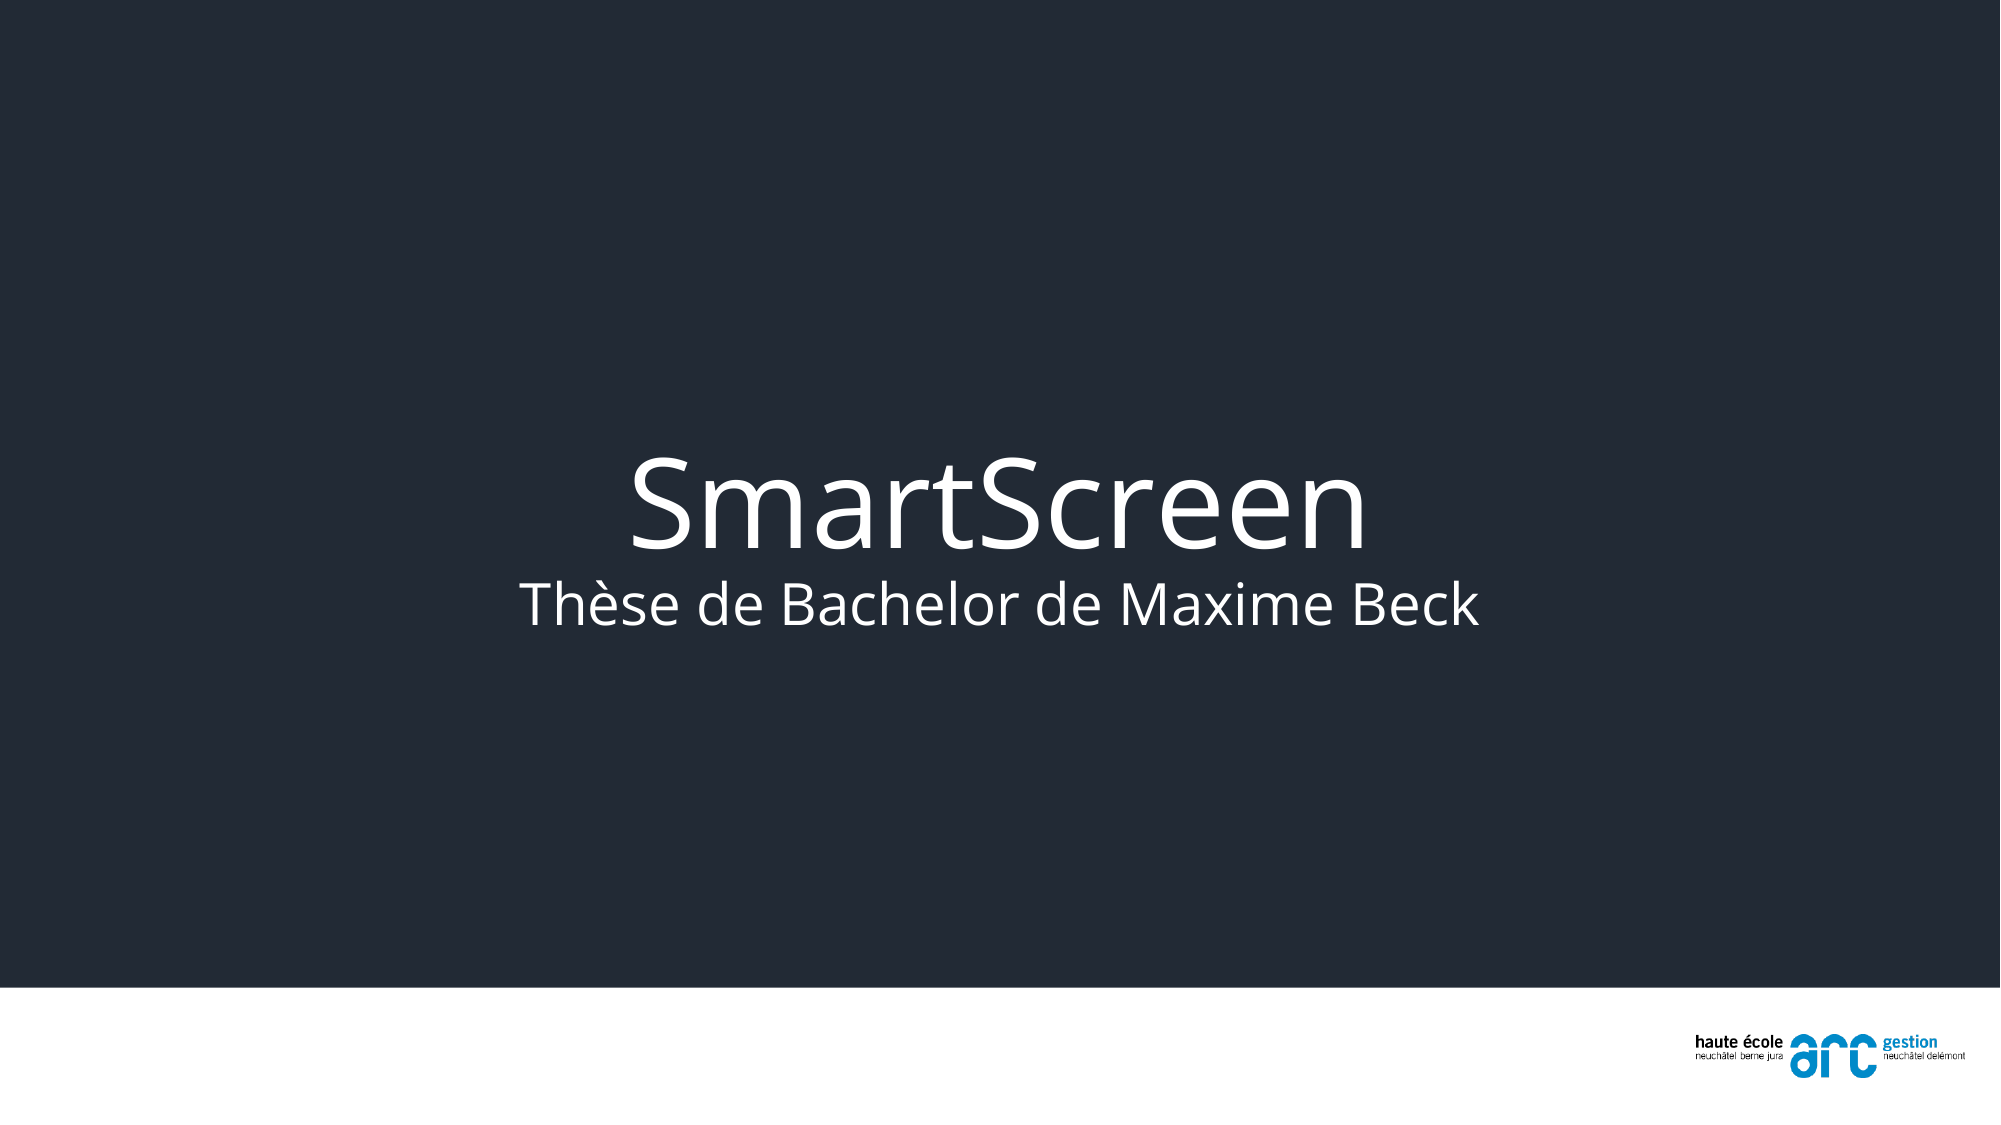

# SmartScreen
Thèse de Bachelor de Maxime Beck